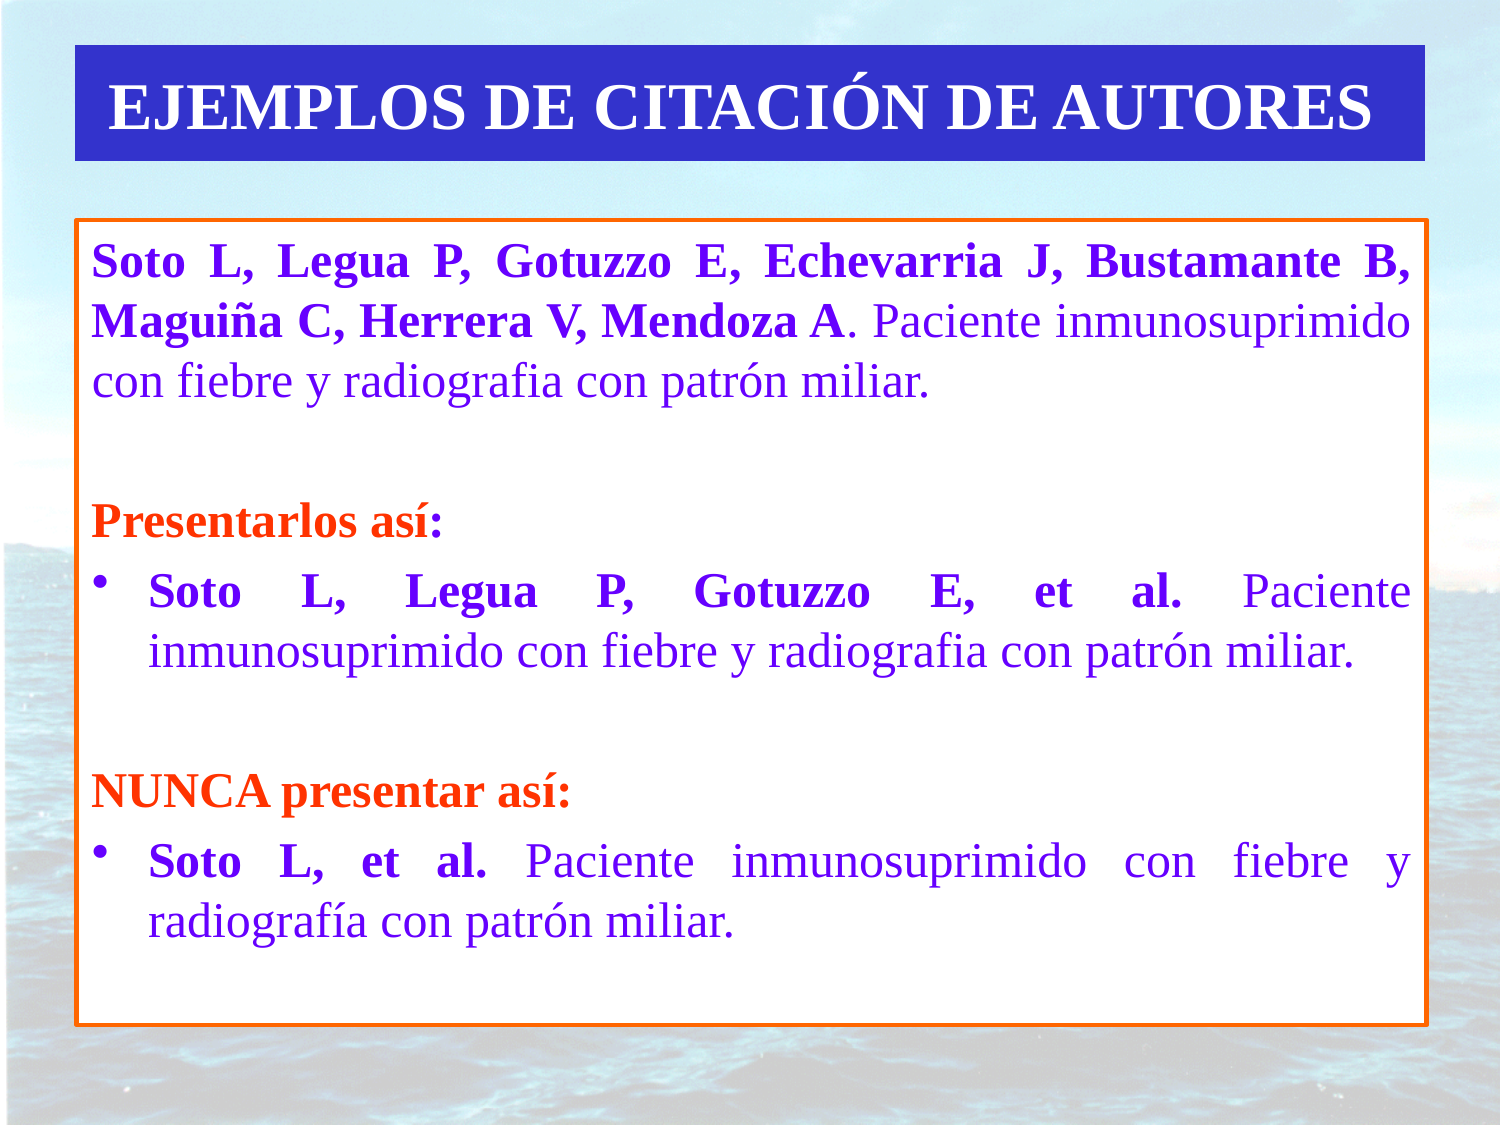

# EJEMPLOS DE CITACIÓN DE AUTORES
Soto L, Legua P, Gotuzzo E, Echevarria J, Bustamante B, Maguiña C, Herrera V, Mendoza A. Paciente inmunosuprimido con fiebre y radiografia con patrón miliar.

Presentarlos así:
Soto L, Legua P, Gotuzzo E, et al. Paciente inmunosuprimido con fiebre y radiografia con patrón miliar.

NUNCA presentar así:
Soto L, et al. Paciente inmunosuprimido con fiebre y radiografía con patrón miliar.